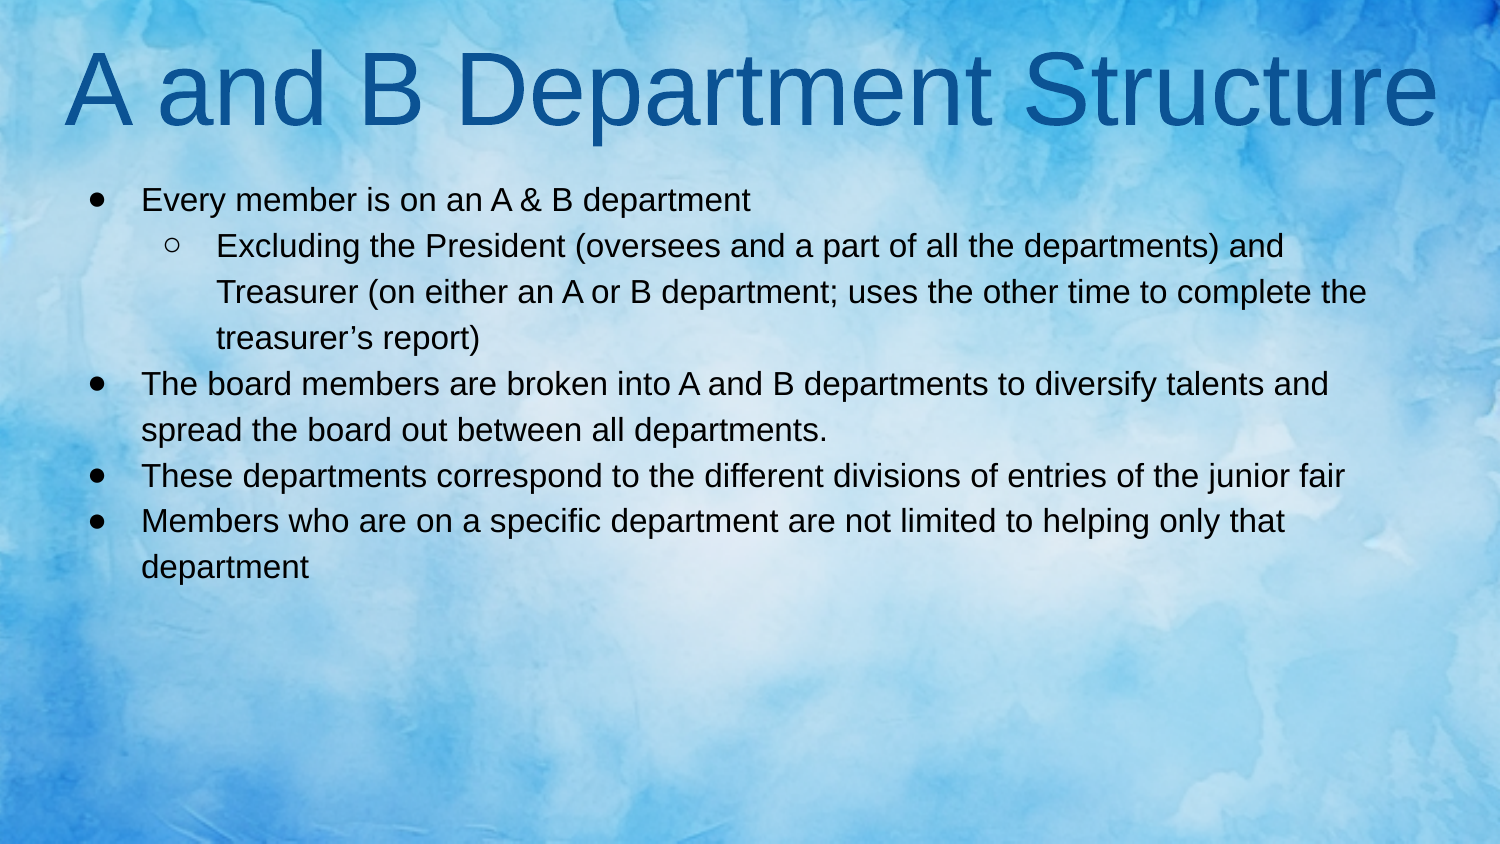

A and B Department Structure
Every member is on an A & B department
Excluding the President (oversees and a part of all the departments) and Treasurer (on either an A or B department; uses the other time to complete the treasurer’s report)
The board members are broken into A and B departments to diversify talents and spread the board out between all departments.
These departments correspond to the different divisions of entries of the junior fair
Members who are on a specific department are not limited to helping only that department